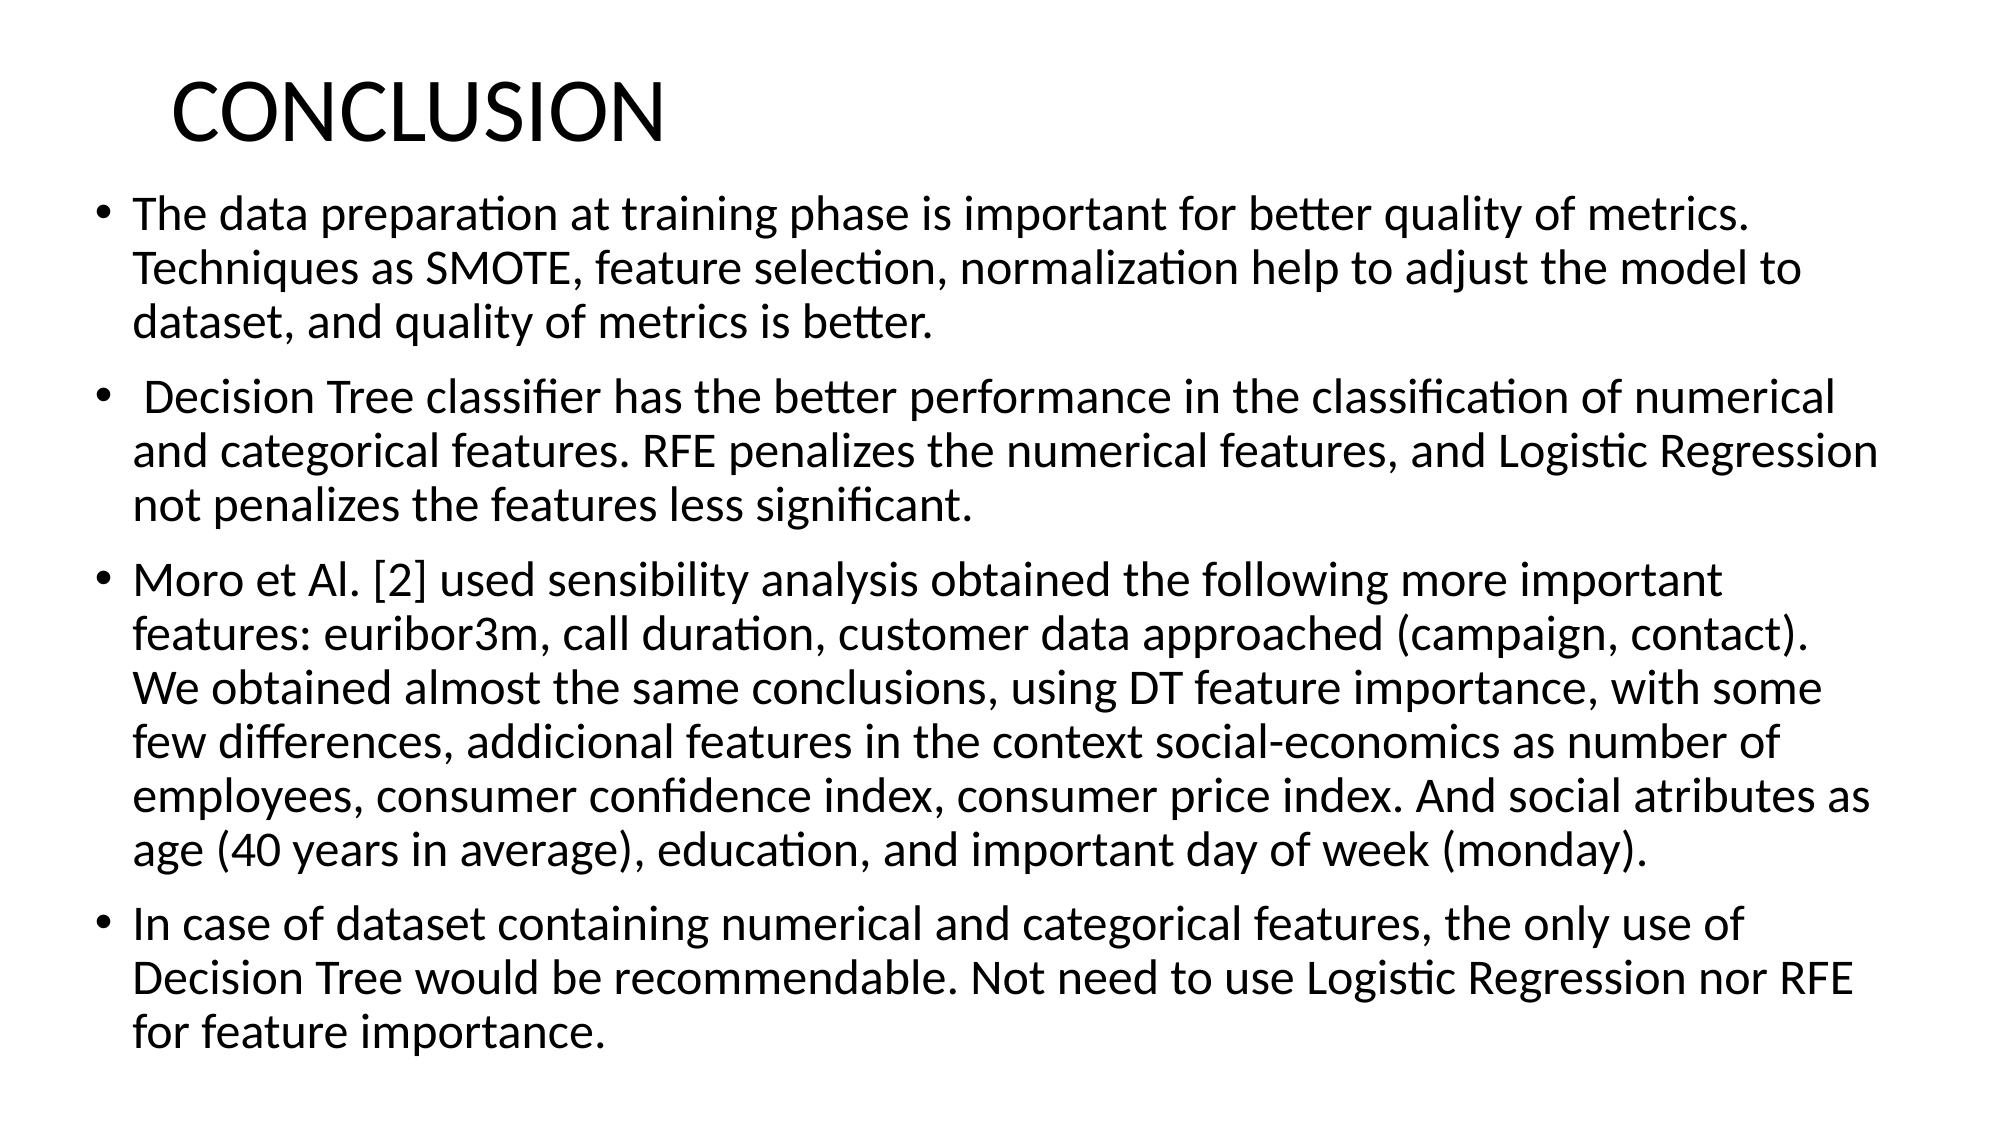

# CONCLUSION
The data preparation at training phase is important for better quality of metrics. Techniques as SMOTE, feature selection, normalization help to adjust the model to dataset, and quality of metrics is better.
 Decision Tree classifier has the better performance in the classification of numerical and categorical features. RFE penalizes the numerical features, and Logistic Regression not penalizes the features less significant.
Moro et Al. [2] used sensibility analysis obtained the following more important features: euribor3m, call duration, customer data approached (campaign, contact). We obtained almost the same conclusions, using DT feature importance, with some few differences, addicional features in the context social-economics as number of employees, consumer confidence index, consumer price index. And social atributes as age (40 years in average), education, and important day of week (monday).
In case of dataset containing numerical and categorical features, the only use of Decision Tree would be recommendable. Not need to use Logistic Regression nor RFE for feature importance.